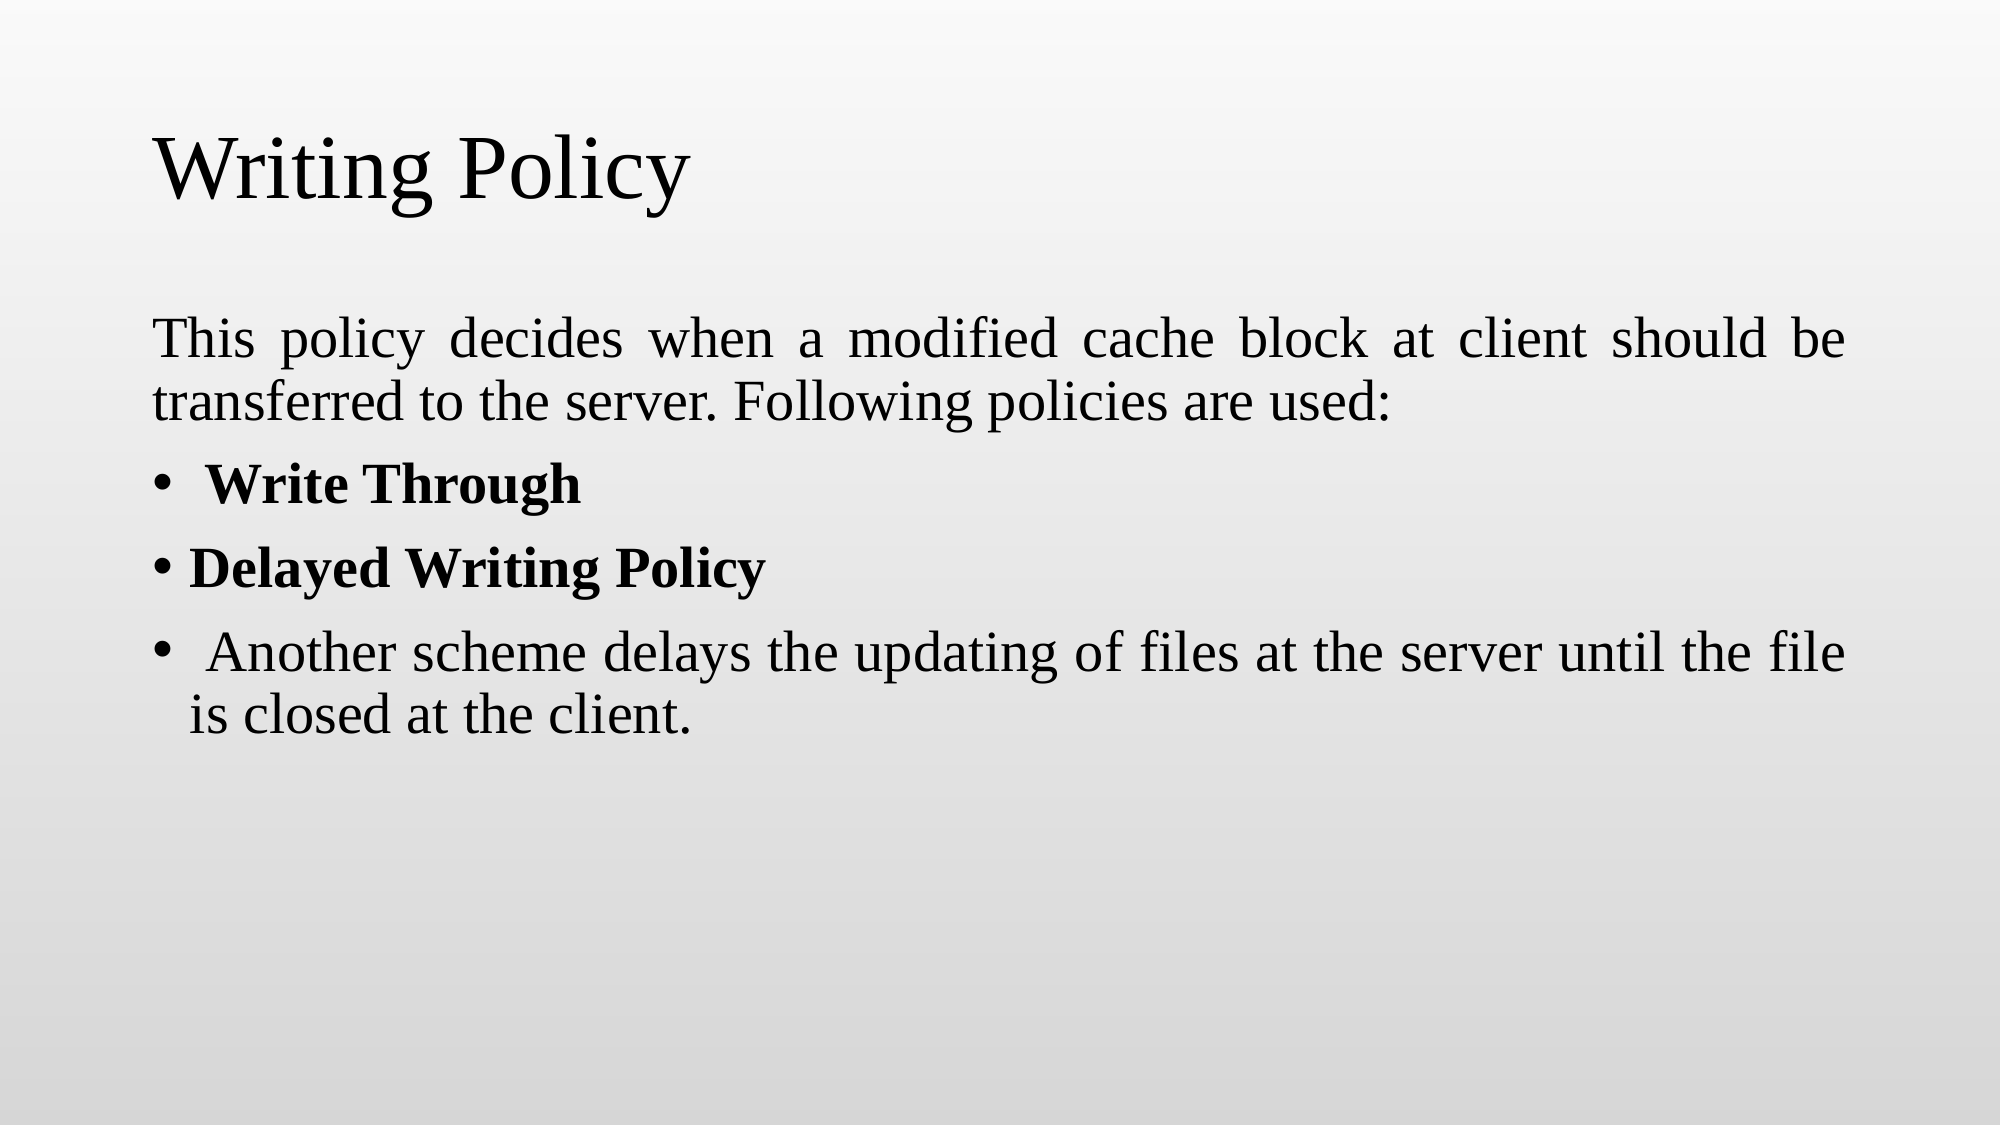

# Writing Policy
This policy decides when a modified cache block at client should be transferred to the server. Following policies are used:
 Write Through
Delayed Writing Policy
 Another scheme delays the updating of files at the server until the file is closed at the client.